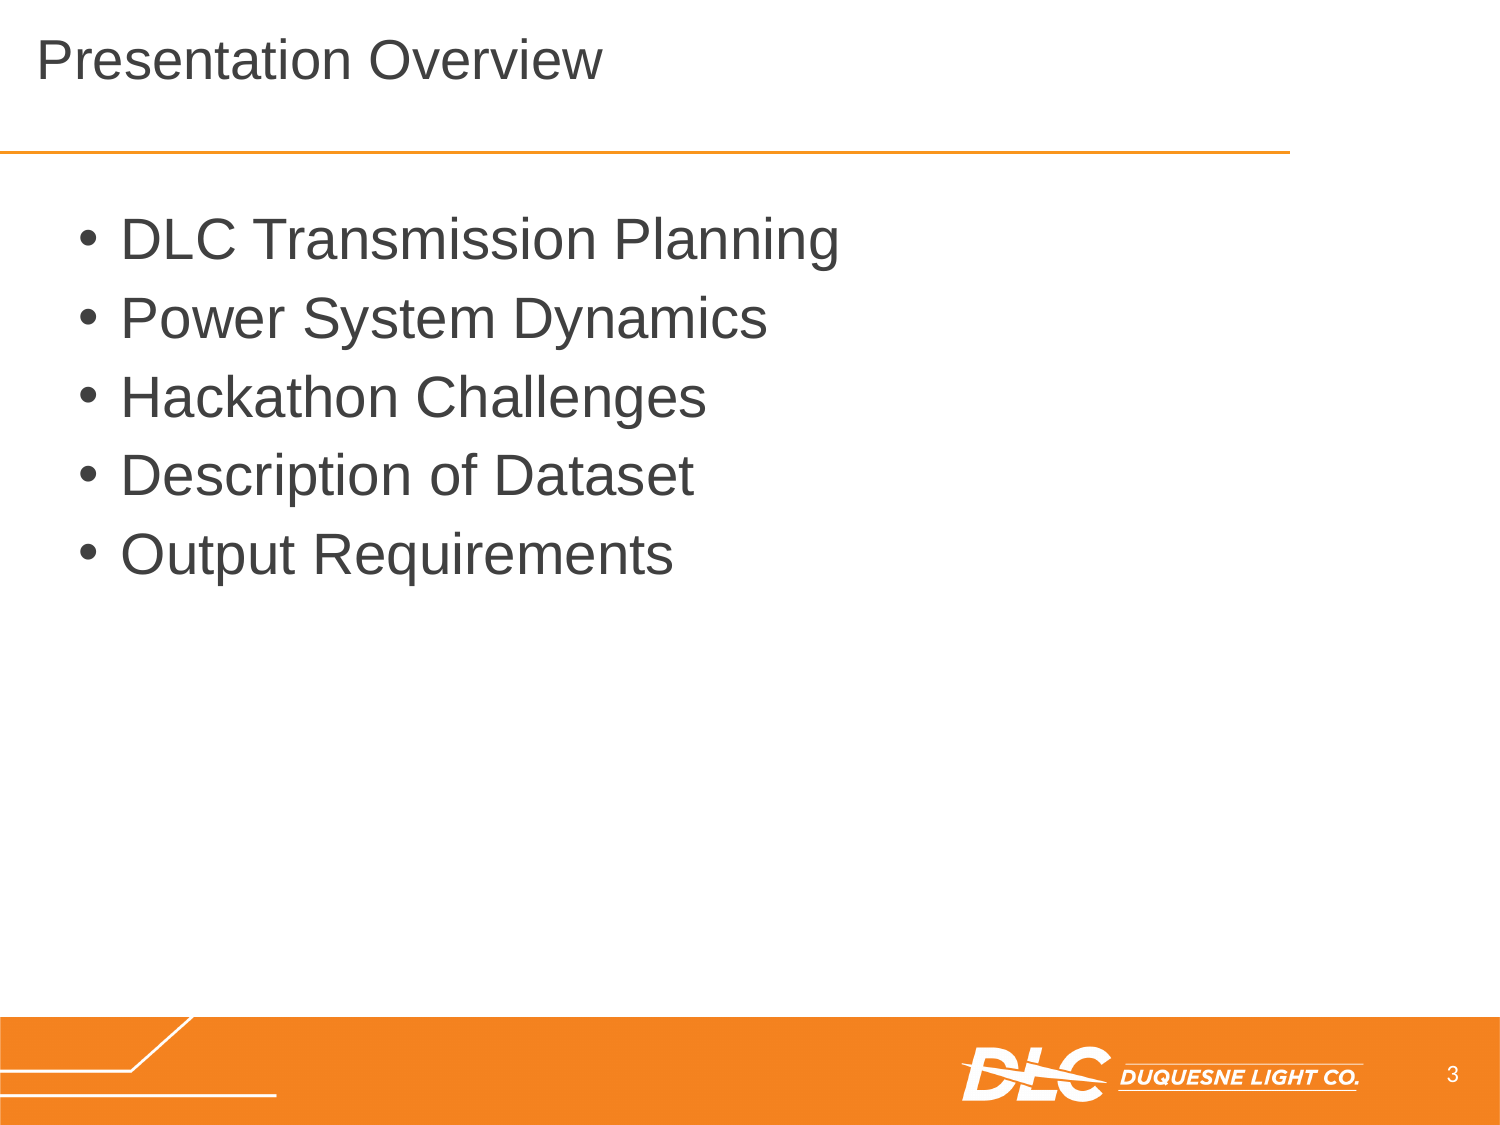

# Presentation Overview

DLC Transmission Planning
Power System Dynamics
Hackathon Challenges
Description of Dataset
Output Requirements
3